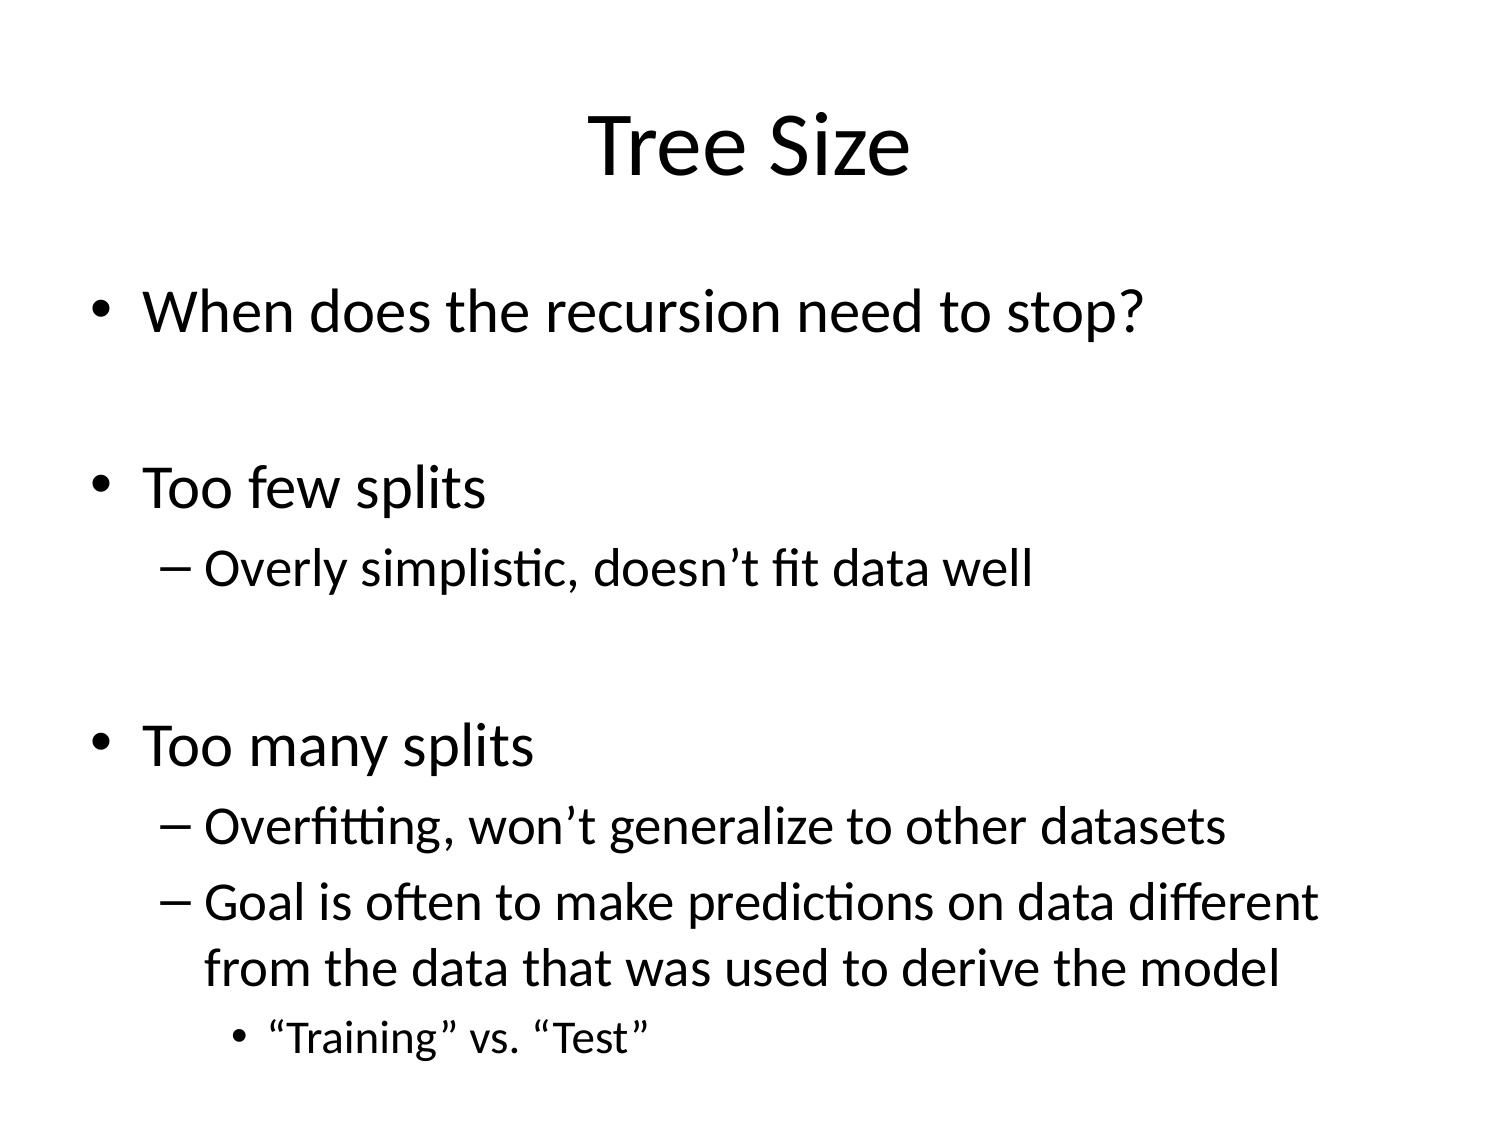

# Tree Size
When does the recursion need to stop?

Too few splits
Overly simplistic, doesn’t fit data well

Too many splits
Overfitting, won’t generalize to other datasets
Goal is often to make predictions on data different from the data that was used to derive the model
“Training” vs. “Test”